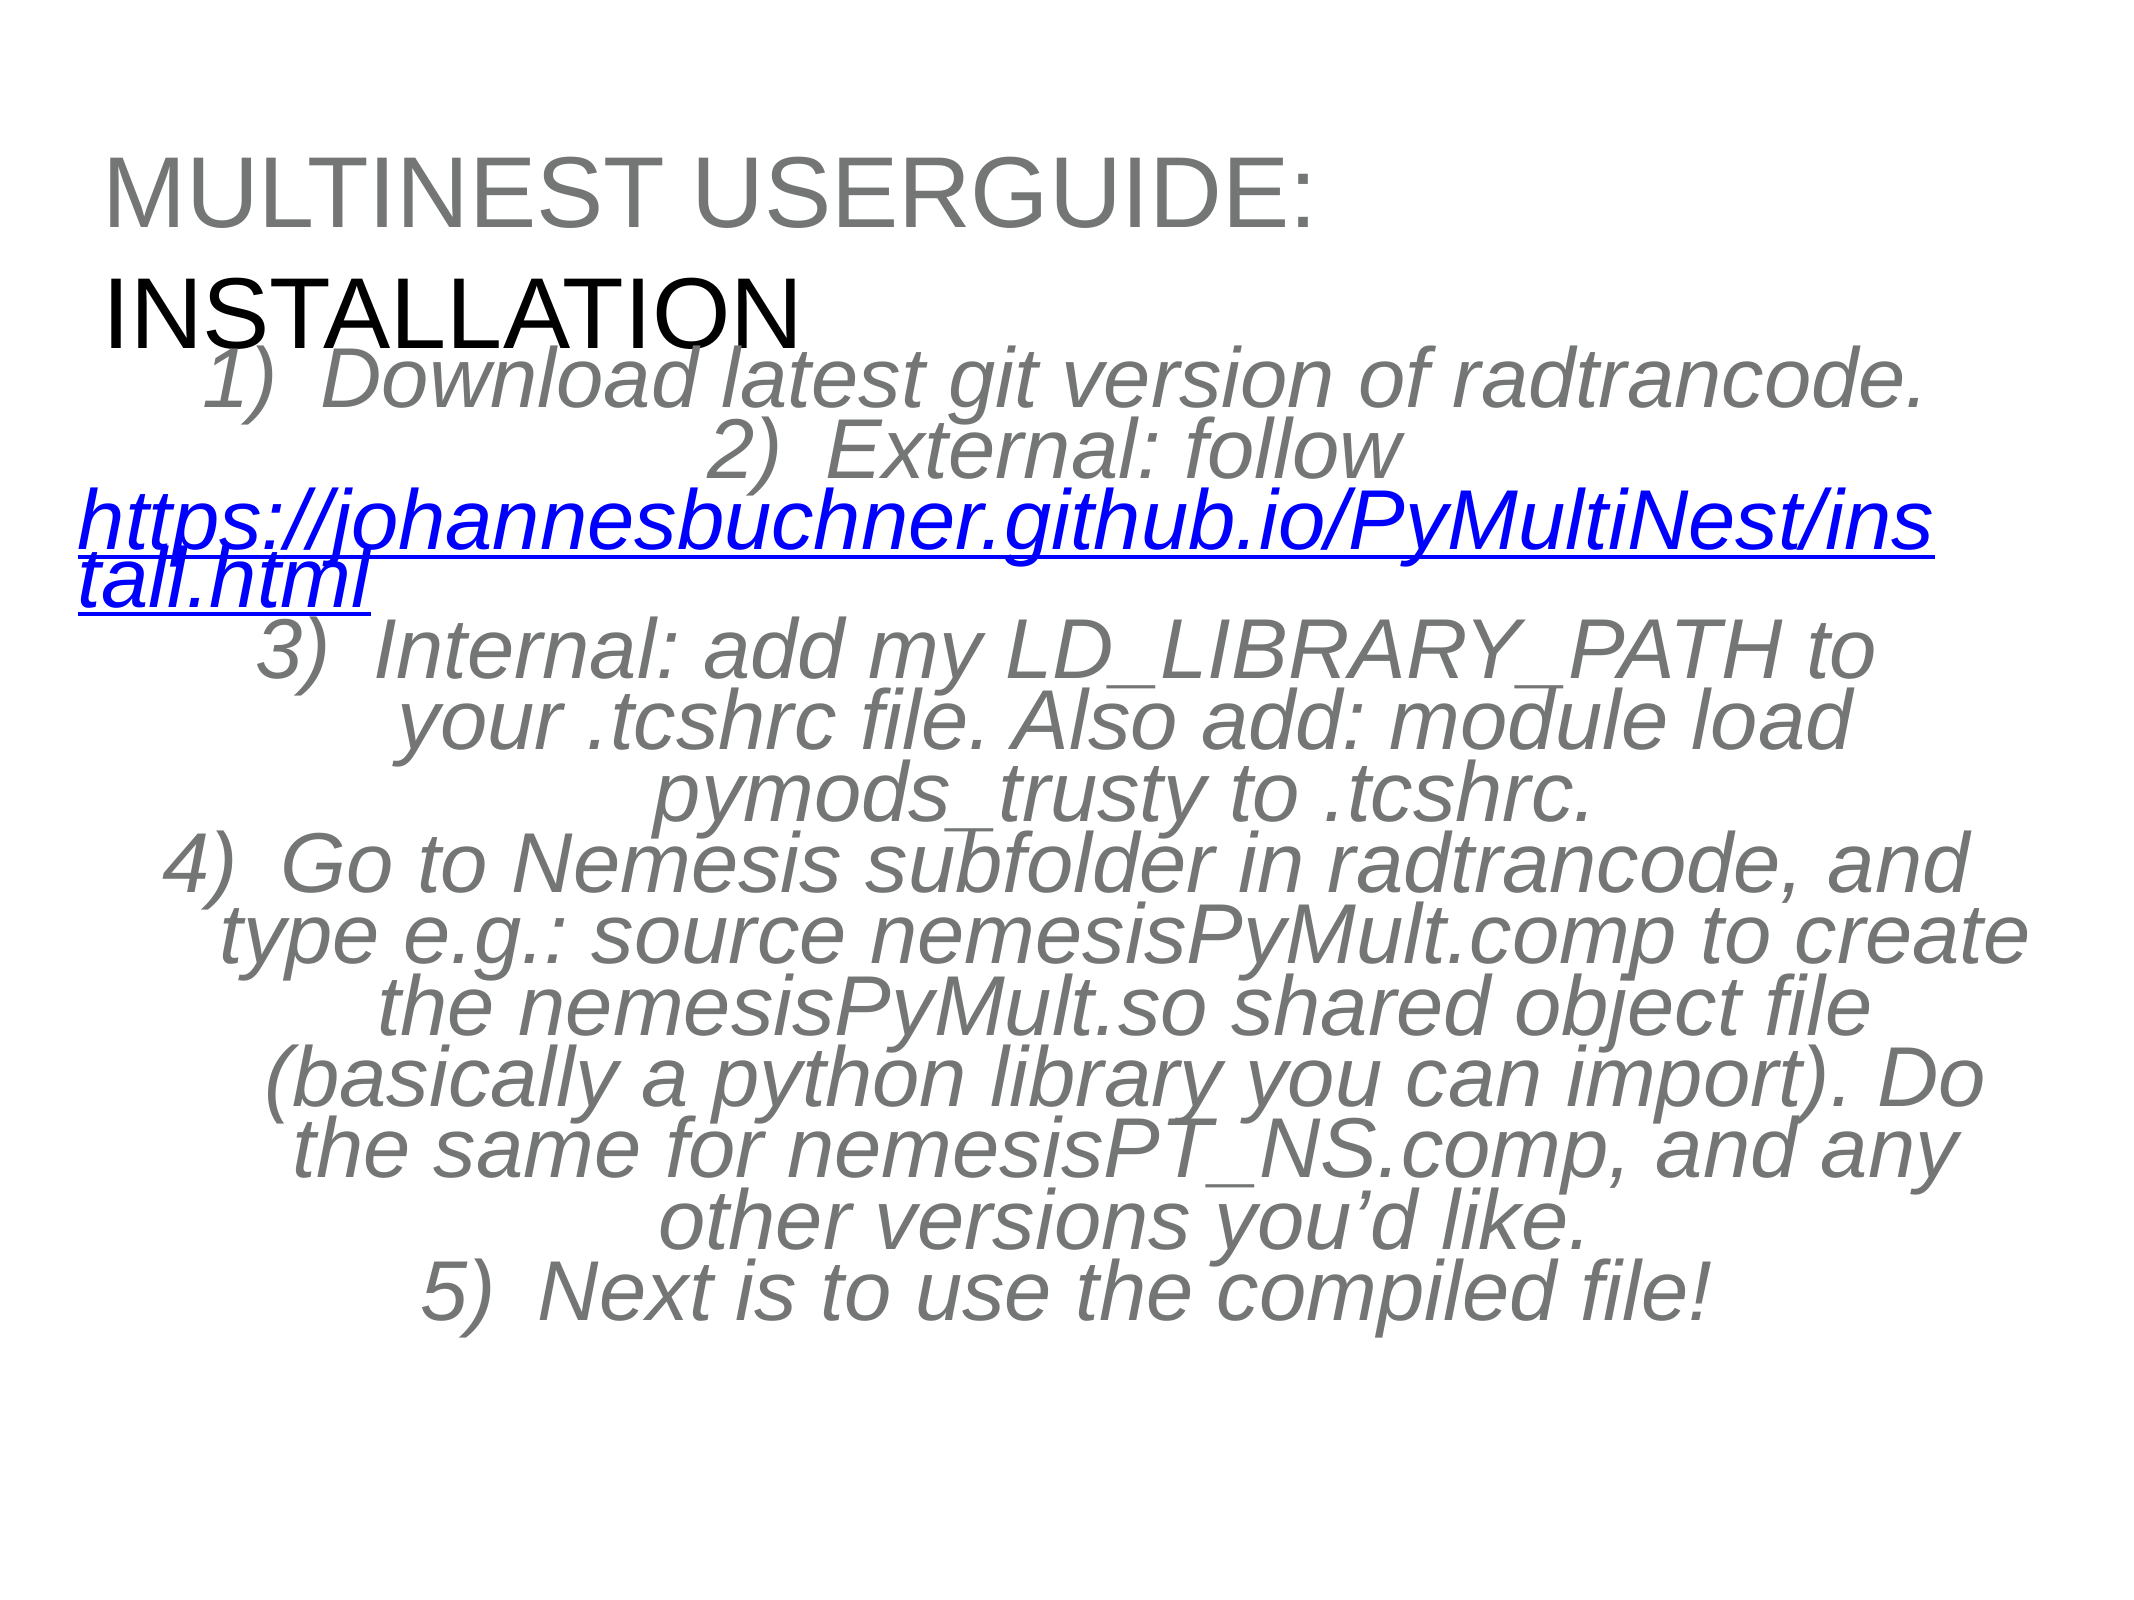

# MULTINEST USERGUIDE: INSTALLATION

Download latest git version of radtrancode.
External: follow https://johannesbuchner.github.io/PyMultiNest/install.html
Internal: add my LD_LIBRARY_PATH to your .tcshrc file. Also add: module load pymods_trusty to .tcshrc.
Go to Nemesis subfolder in radtrancode, and type e.g.: source nemesisPyMult.comp to create the nemesisPyMult.so shared object file (basically a python library you can import). Do the same for nemesisPT_NS.comp, and any other versions you’d like.
Next is to use the compiled file!